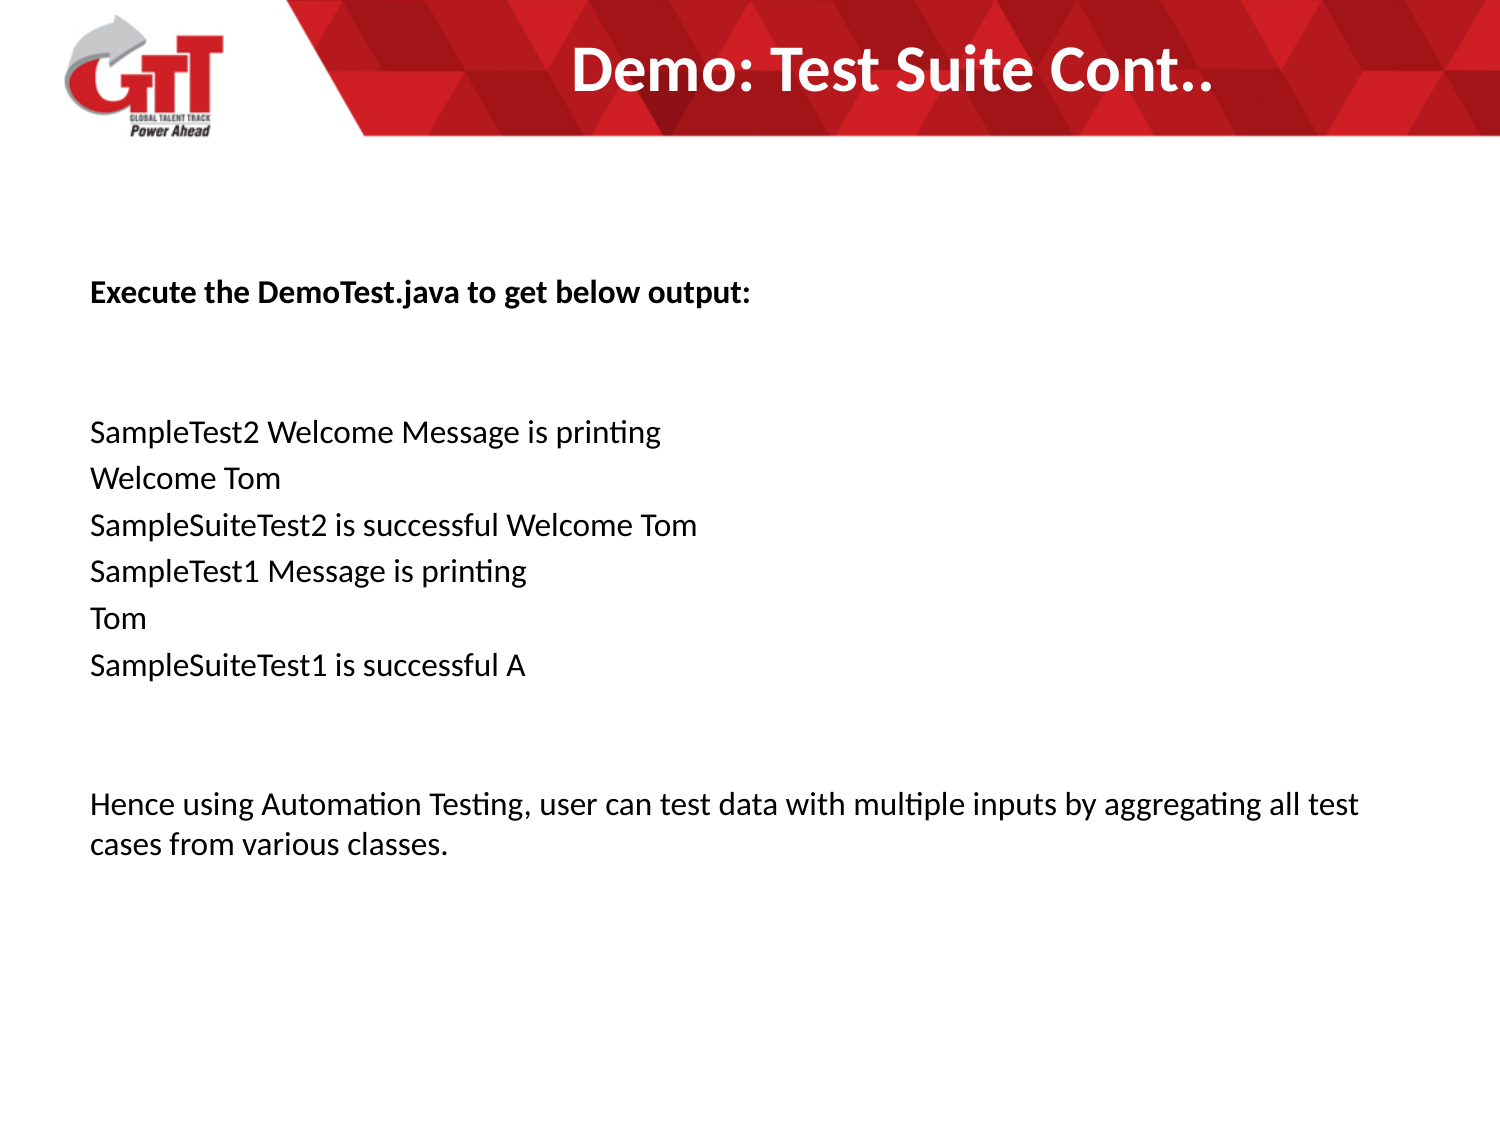

# Demo: Test Suite Cont..
Execute the DemoTest.java to get below output:

SampleTest2 Welcome Message is printing
Welcome Tom
SampleSuiteTest2 is successful Welcome Tom
SampleTest1 Message is printing
Tom
SampleSuiteTest1 is successful A

Hence using Automation Testing, user can test data with multiple inputs by aggregating all test cases from various classes.